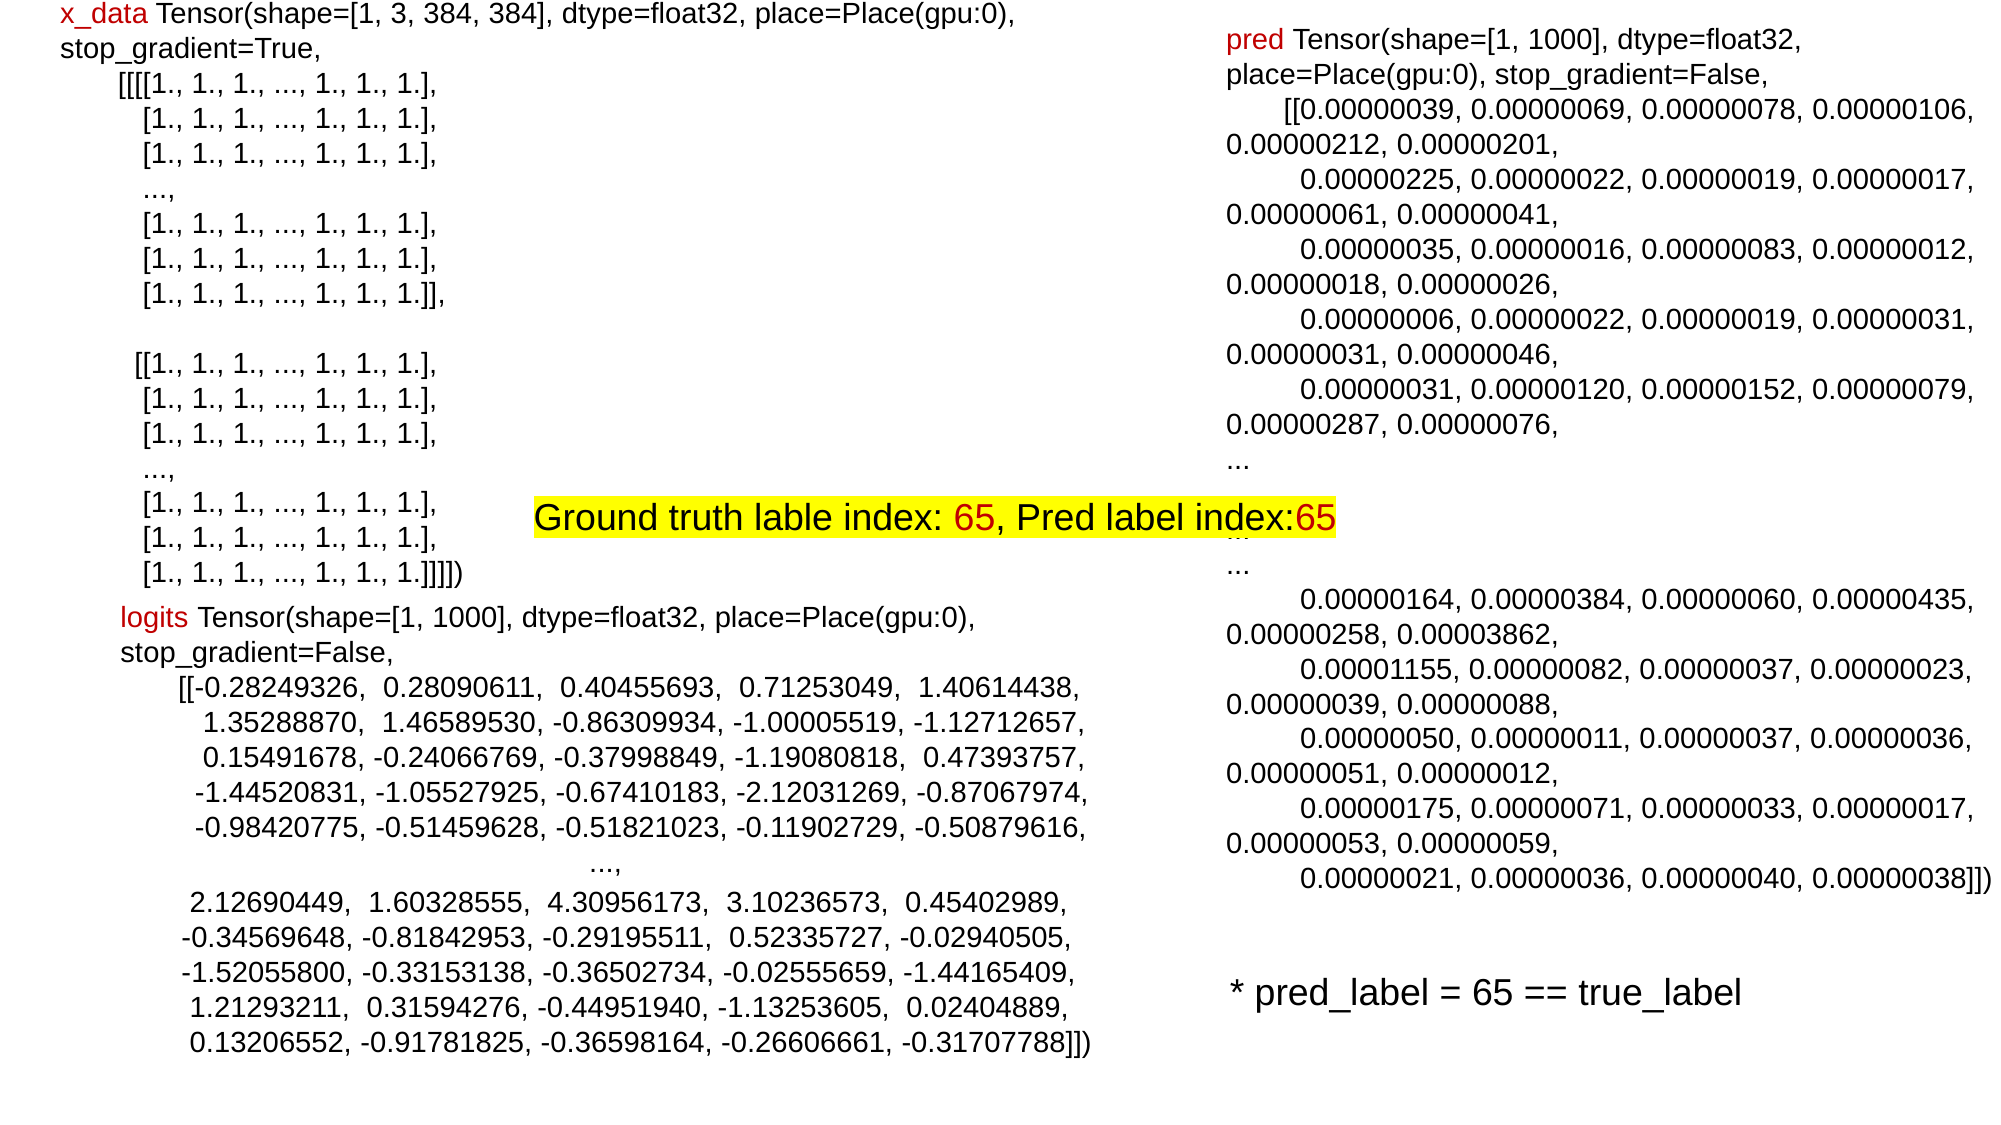

x_data Tensor(shape=[1, 3, 384, 384], dtype=float32, place=Place(gpu:0), stop_gradient=True,
       [[[[1., 1., 1., ..., 1., 1., 1.],
          [1., 1., 1., ..., 1., 1., 1.],
          [1., 1., 1., ..., 1., 1., 1.],
          ...,
          [1., 1., 1., ..., 1., 1., 1.],
          [1., 1., 1., ..., 1., 1., 1.],
          [1., 1., 1., ..., 1., 1., 1.]],

         [[1., 1., 1., ..., 1., 1., 1.],
          [1., 1., 1., ..., 1., 1., 1.],
          [1., 1., 1., ..., 1., 1., 1.],
          ...,
          [1., 1., 1., ..., 1., 1., 1.],
          [1., 1., 1., ..., 1., 1., 1.],
          [1., 1., 1., ..., 1., 1., 1.]]]])
pred Tensor(shape=[1, 1000], dtype=float32, place=Place(gpu:0), stop_gradient=False,
       [[0.00000039, 0.00000069, 0.00000078, 0.00000106, 0.00000212, 0.00000201,
         0.00000225, 0.00000022, 0.00000019, 0.00000017, 0.00000061, 0.00000041,
         0.00000035, 0.00000016, 0.00000083, 0.00000012, 0.00000018, 0.00000026,
         0.00000006, 0.00000022, 0.00000019, 0.00000031, 0.00000031, 0.00000046,
         0.00000031, 0.00000120, 0.00000152, 0.00000079, 0.00000287, 0.00000076,
...
...
...
...
         0.00000164, 0.00000384, 0.00000060, 0.00000435, 0.00000258, 0.00003862,
         0.00001155, 0.00000082, 0.00000037, 0.00000023, 0.00000039, 0.00000088,
         0.00000050, 0.00000011, 0.00000037, 0.00000036, 0.00000051, 0.00000012,
         0.00000175, 0.00000071, 0.00000033, 0.00000017, 0.00000053, 0.00000059,
         0.00000021, 0.00000036, 0.00000040, 0.00000038]])
Ground truth lable index: 65, Pred label index:65
logits Tensor(shape=[1, 1000], dtype=float32, place=Place(gpu:0), stop_gradient=False,
       [[-0.28249326,  0.28090611,  0.40455693,  0.71253049,  1.40614438,
          1.35288870,  1.46589530, -0.86309934, -1.00005519, -1.12712657,
          0.15491678, -0.24066769, -0.37998849, -1.19080818,  0.47393757,
         -1.44520831, -1.05527925, -0.67410183, -2.12031269, -0.87067974,
         -0.98420775, -0.51459628, -0.51821023, -0.11902729, -0.50879616,
...,
          2.12690449,  1.60328555,  4.30956173,  3.10236573,  0.45402989,
         -0.34569648, -0.81842953, -0.29195511,  0.52335727, -0.02940505,
         -1.52055800, -0.33153138, -0.36502734, -0.02555659, -1.44165409,
          1.21293211,  0.31594276, -0.44951940, -1.13253605,  0.02404889,
          0.13206552, -0.91781825, -0.36598164, -0.26606661, -0.31707788]])
* pred_label = 65 == true_label